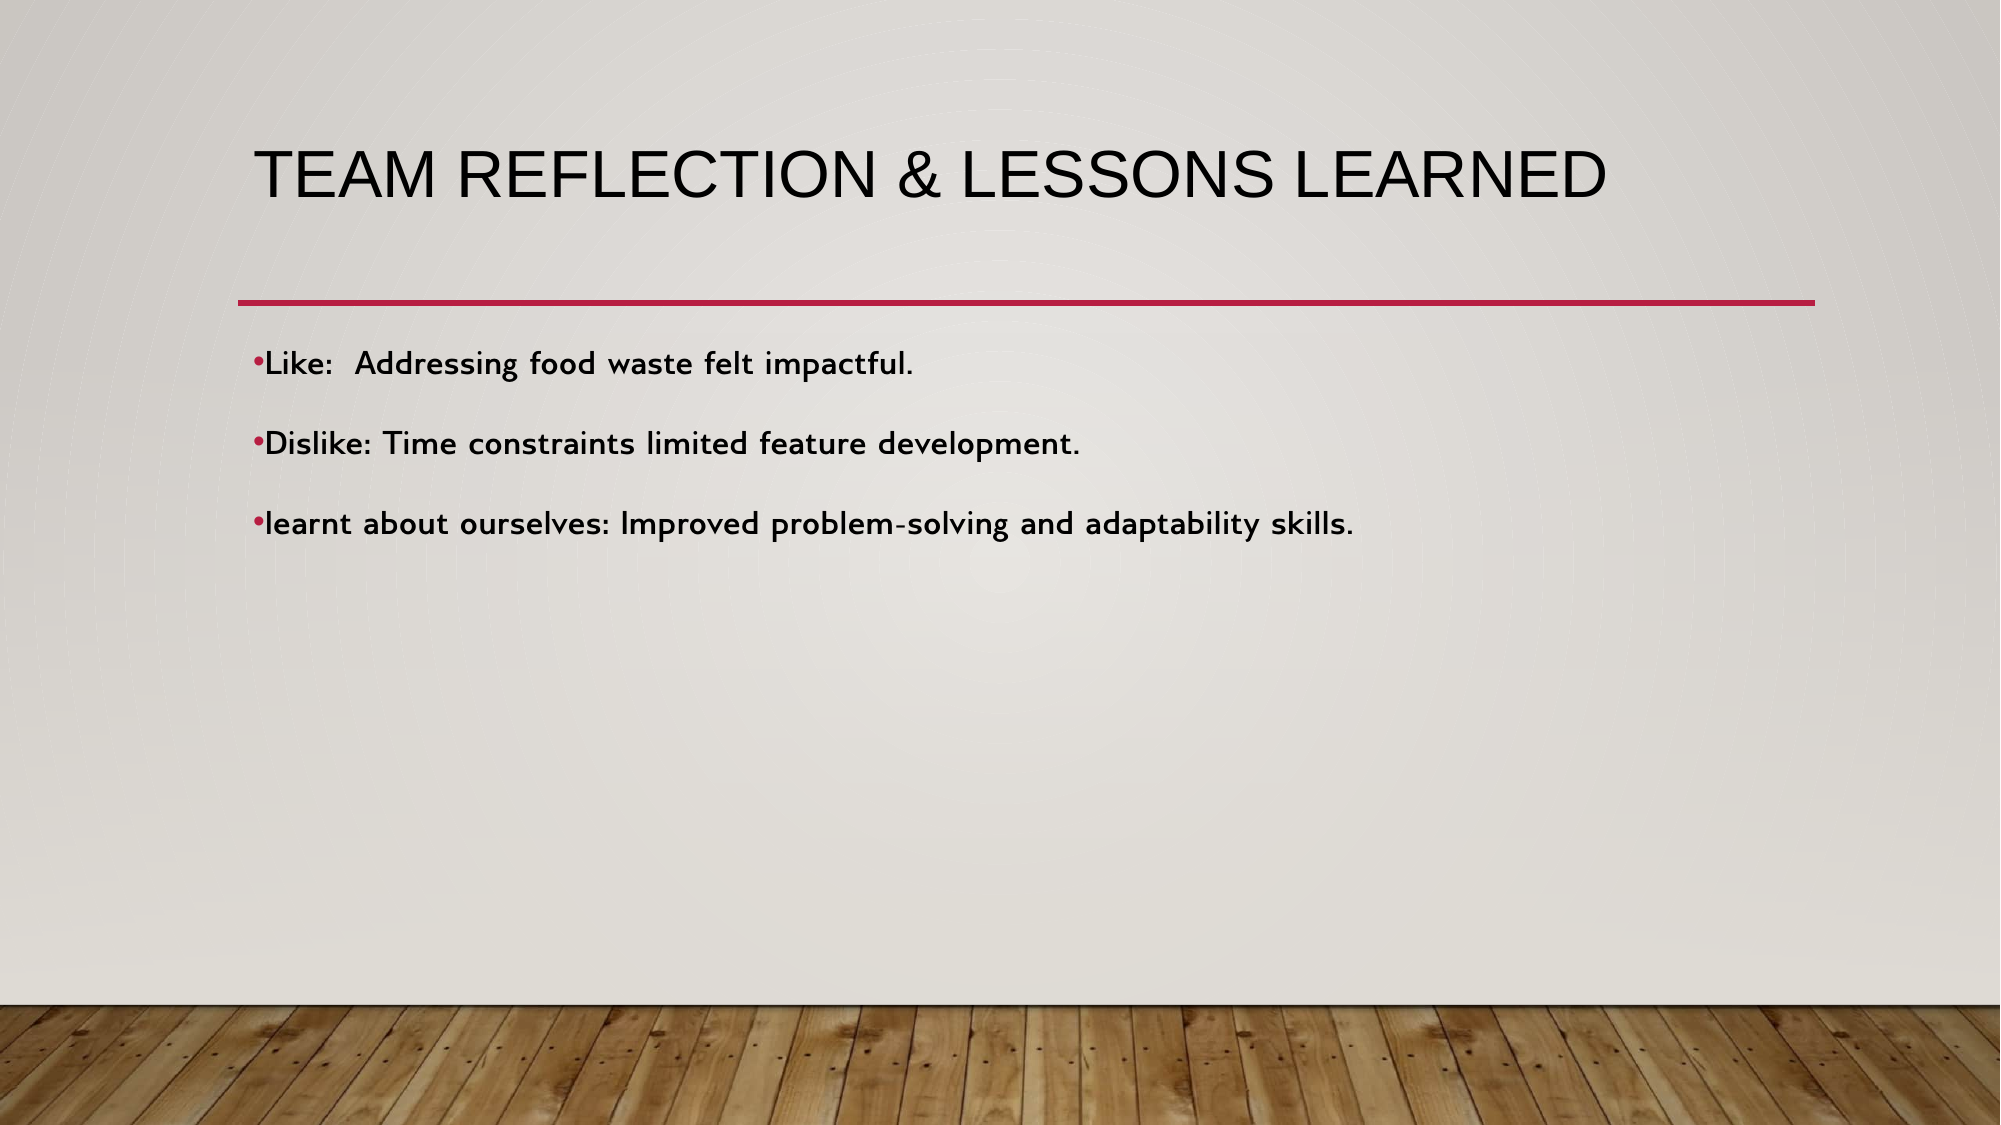

# Team Reflection & lessons learned
Like:  Addressing food waste felt impactful.
Dislike: Time constraints limited feature development.
learnt about ourselves: Improved problem-solving and adaptability skills.